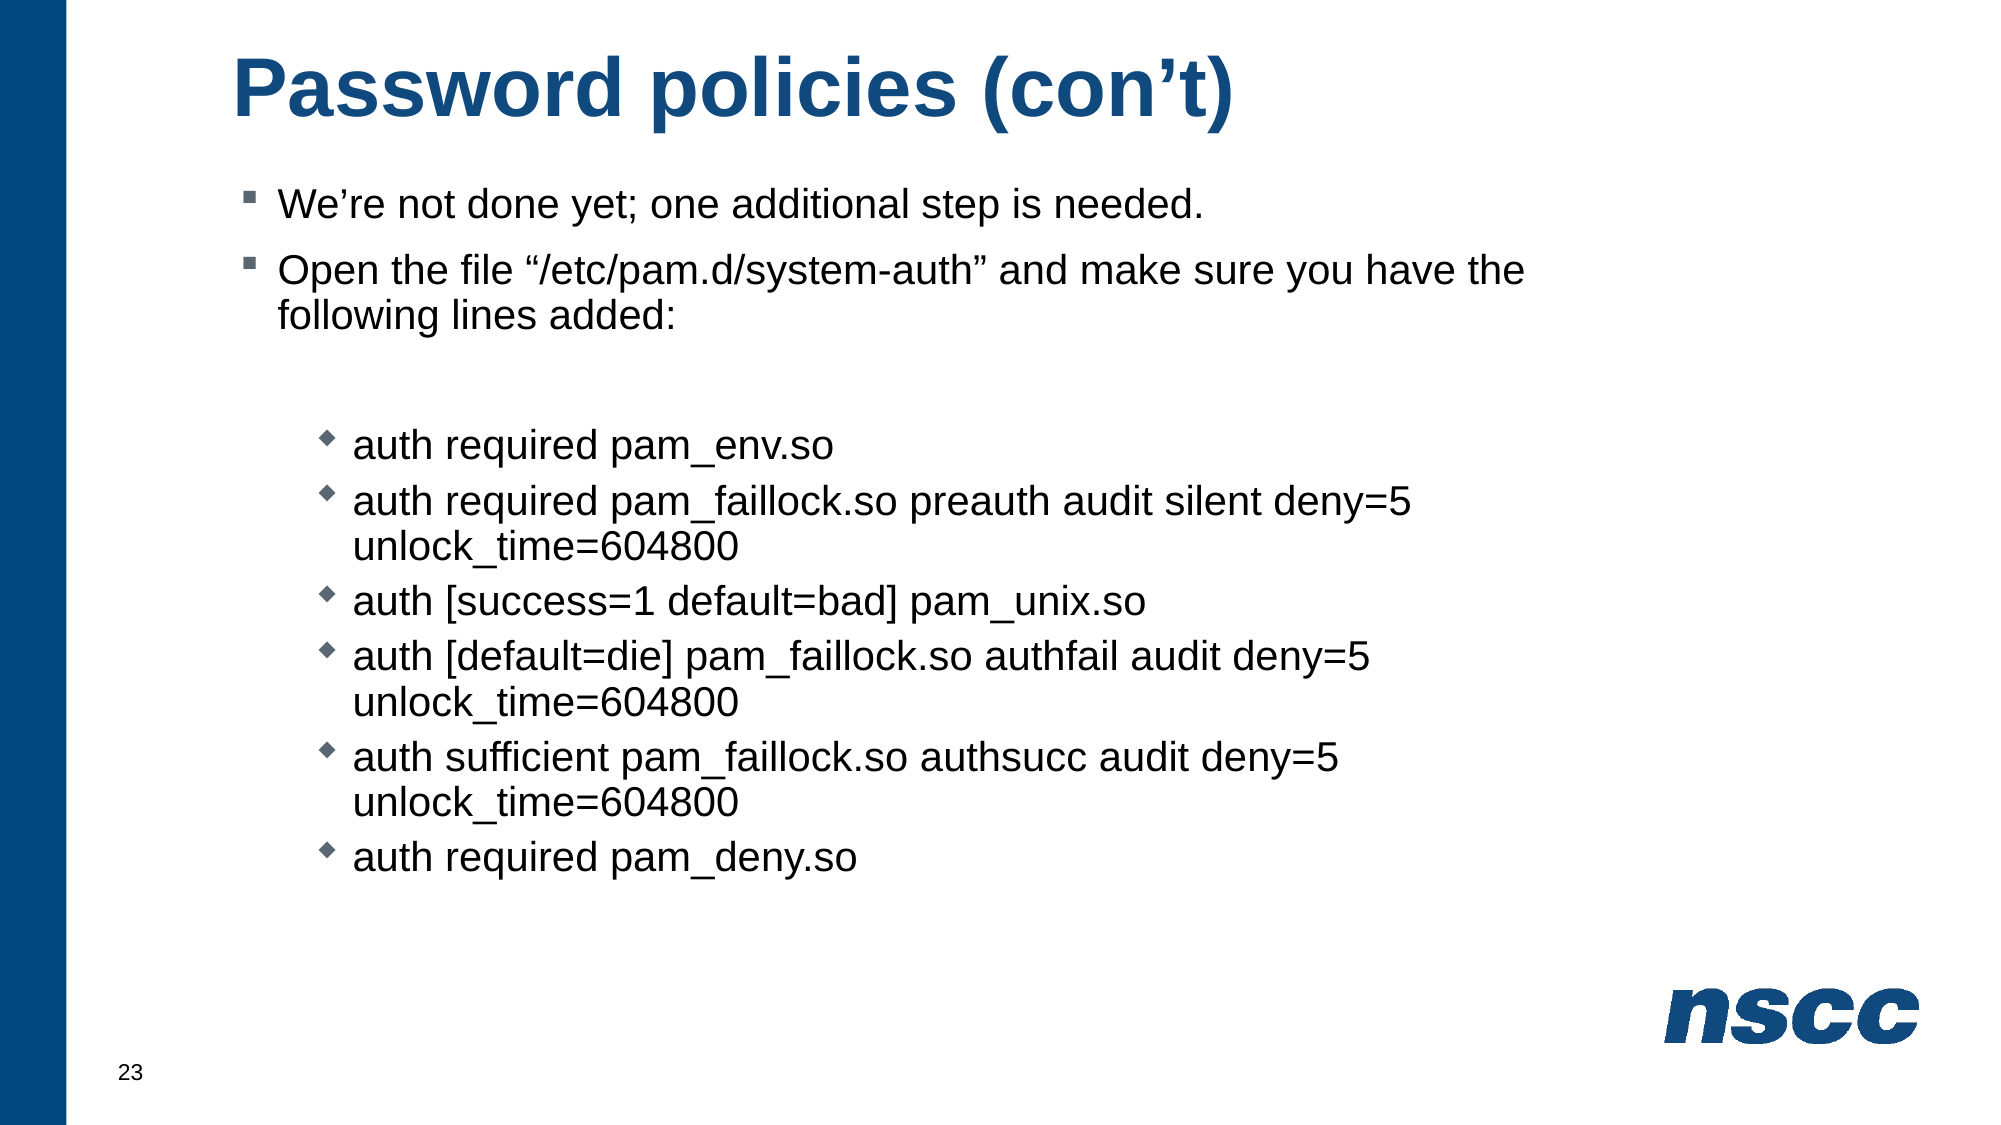

# Password policies (con’t)
We’re not done yet; one additional step is needed.
Open the file “/etc/pam.d/system-auth” and make sure you have the following lines added:

auth required pam_env.so
auth required pam_faillock.so preauth audit silent deny=5 unlock_time=604800
auth [success=1 default=bad] pam_unix.so
auth [default=die] pam_faillock.so authfail audit deny=5 unlock_time=604800
auth sufficient pam_faillock.so authsucc audit deny=5 unlock_time=604800
auth required pam_deny.so
23